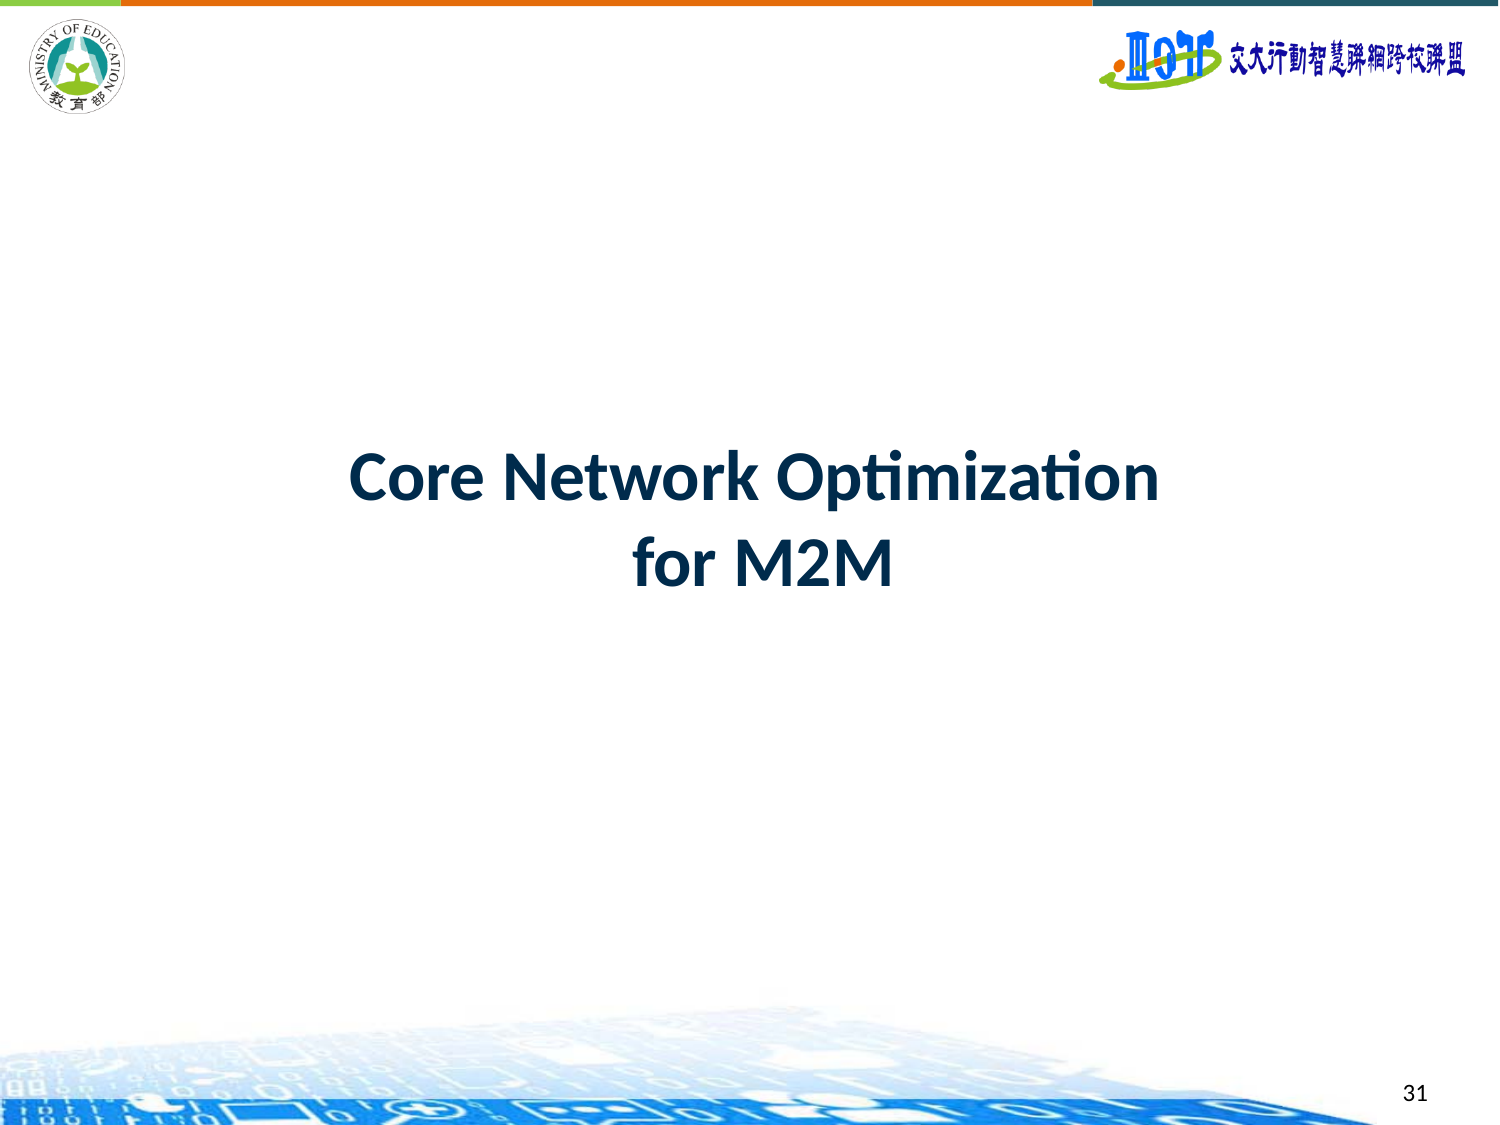

# Core Network Optimization for M2M
31